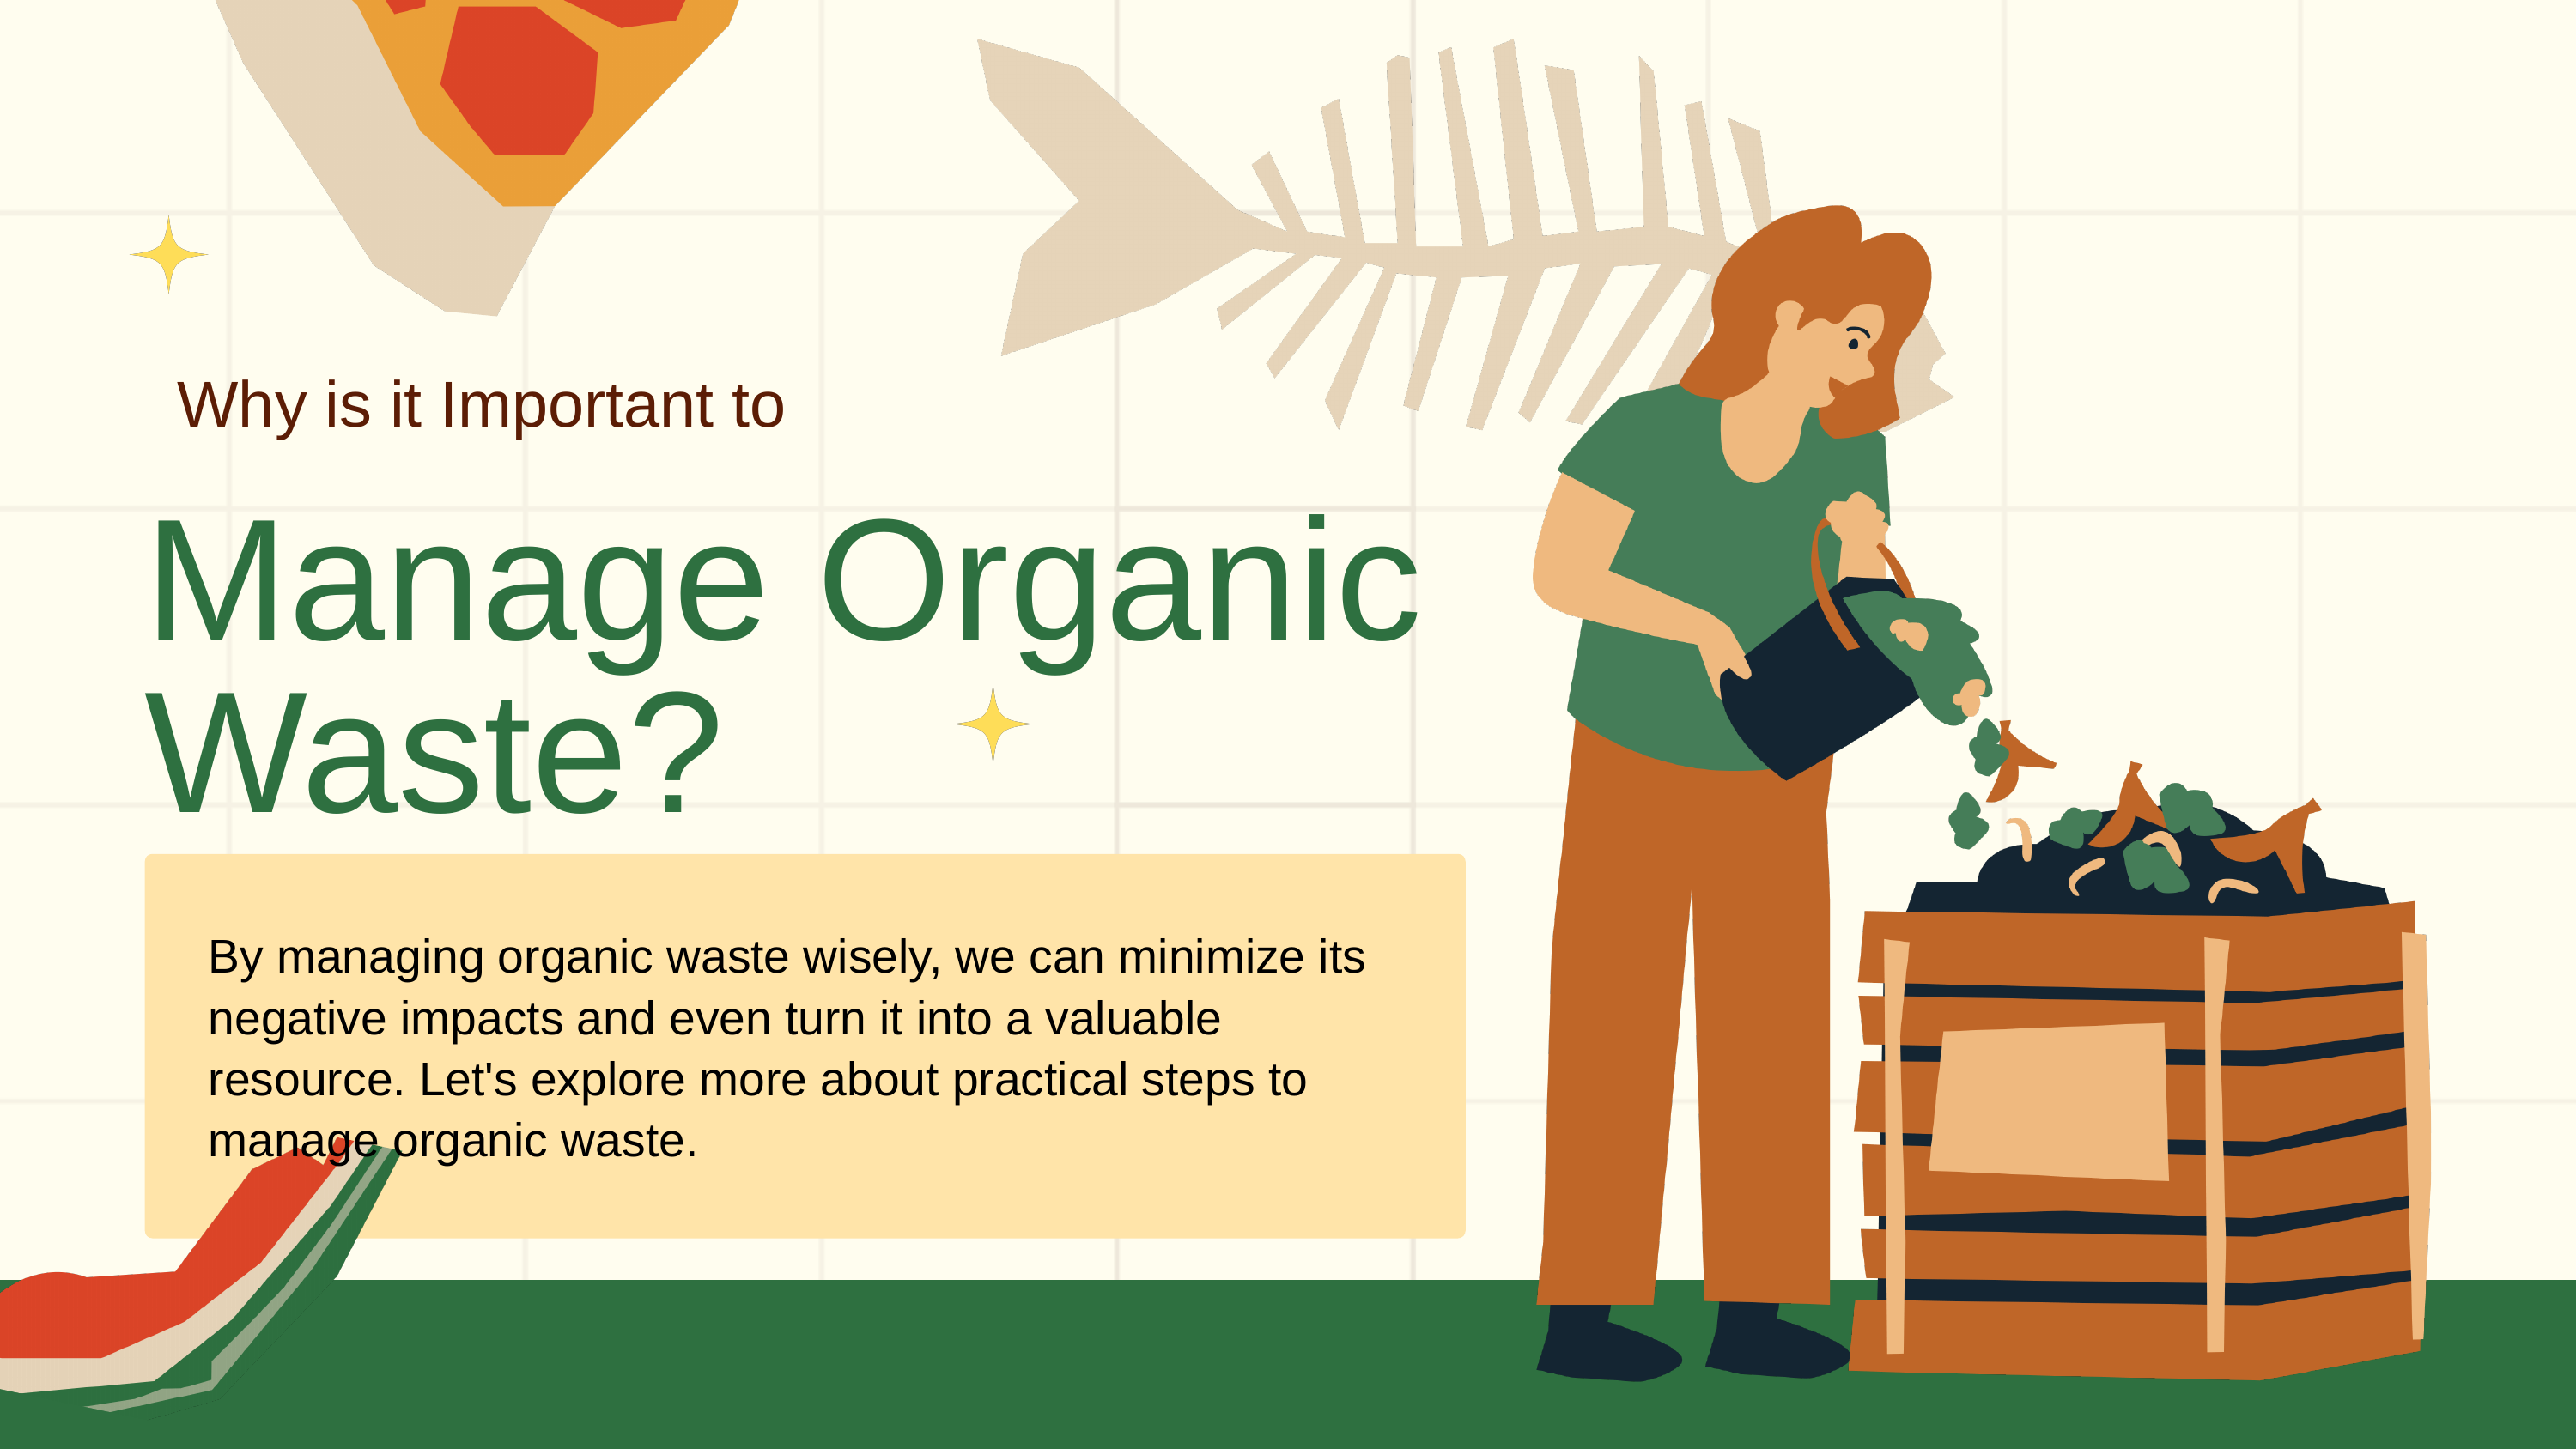

Why is it Important to
Manage Organic Waste?

By managing organic waste wisely, we can minimize its negative impacts and even turn it into a valuable resource. Let's explore more about practical steps to manage organic waste.